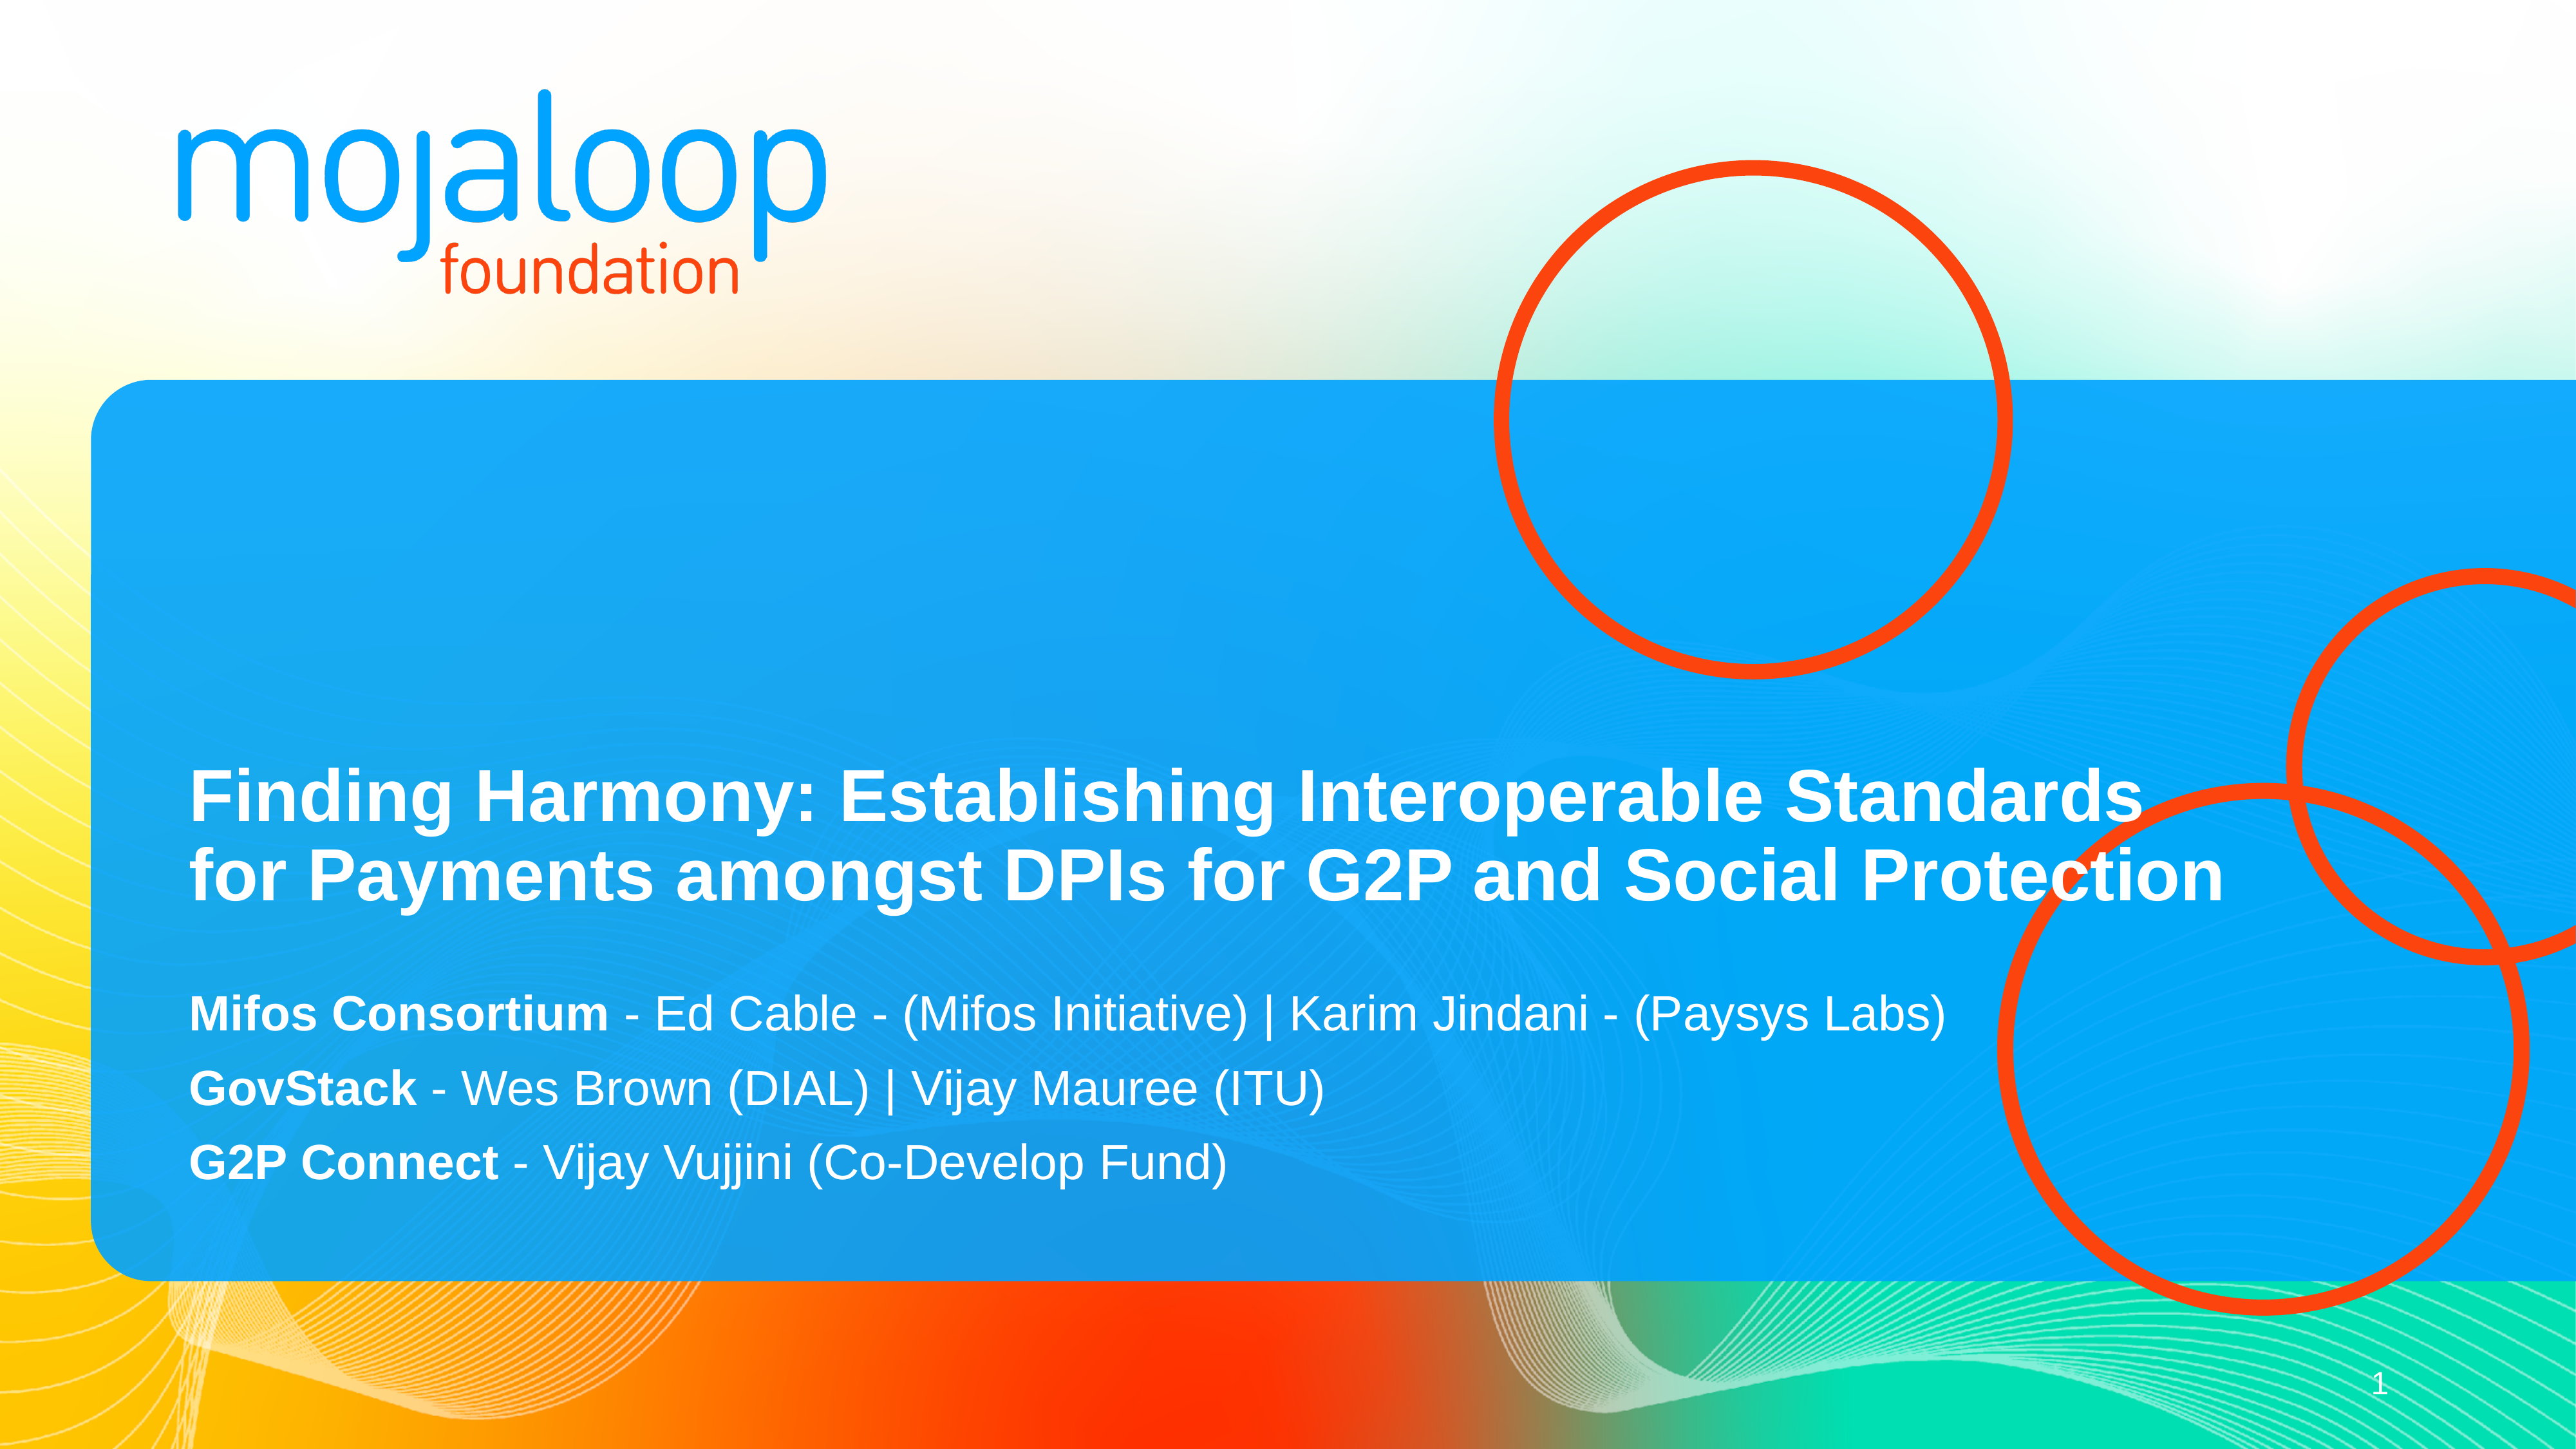

# Finding Harmony: Establishing Interoperable Standards for Payments amongst DPIs for G2P and Social Protection
Mifos Consortium - Ed Cable - (Mifos Initiative) | Karim Jindani - (Paysys Labs)
GovStack - Wes Brown (DIAL) | Vijay Mauree (ITU)
G2P Connect - Vijay Vujjini (Co-Develop Fund)
1